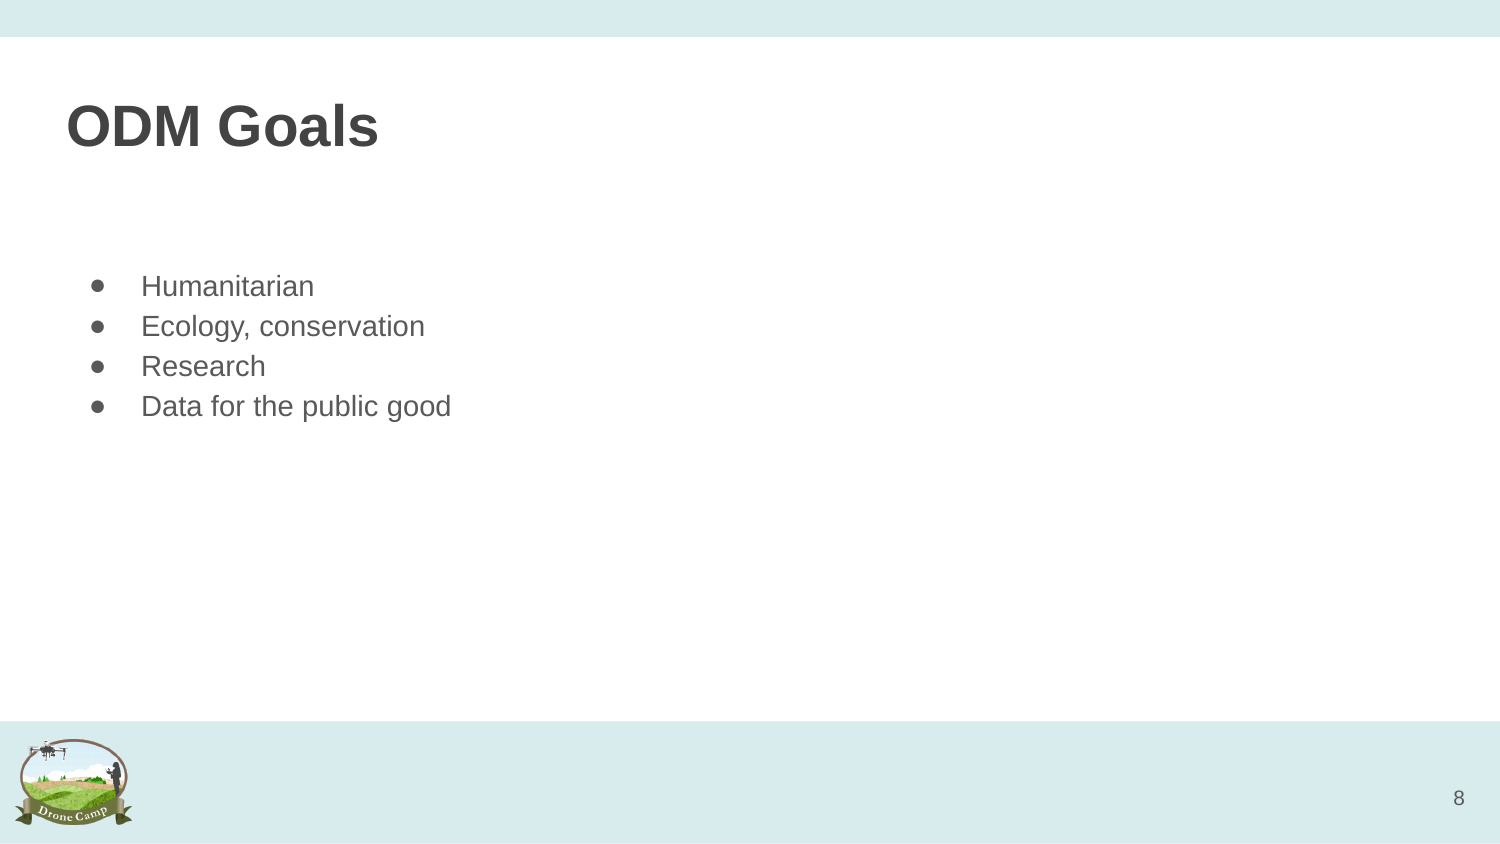

# ODM Goals

Humanitarian
Ecology, conservation
Research
Data for the public good
8